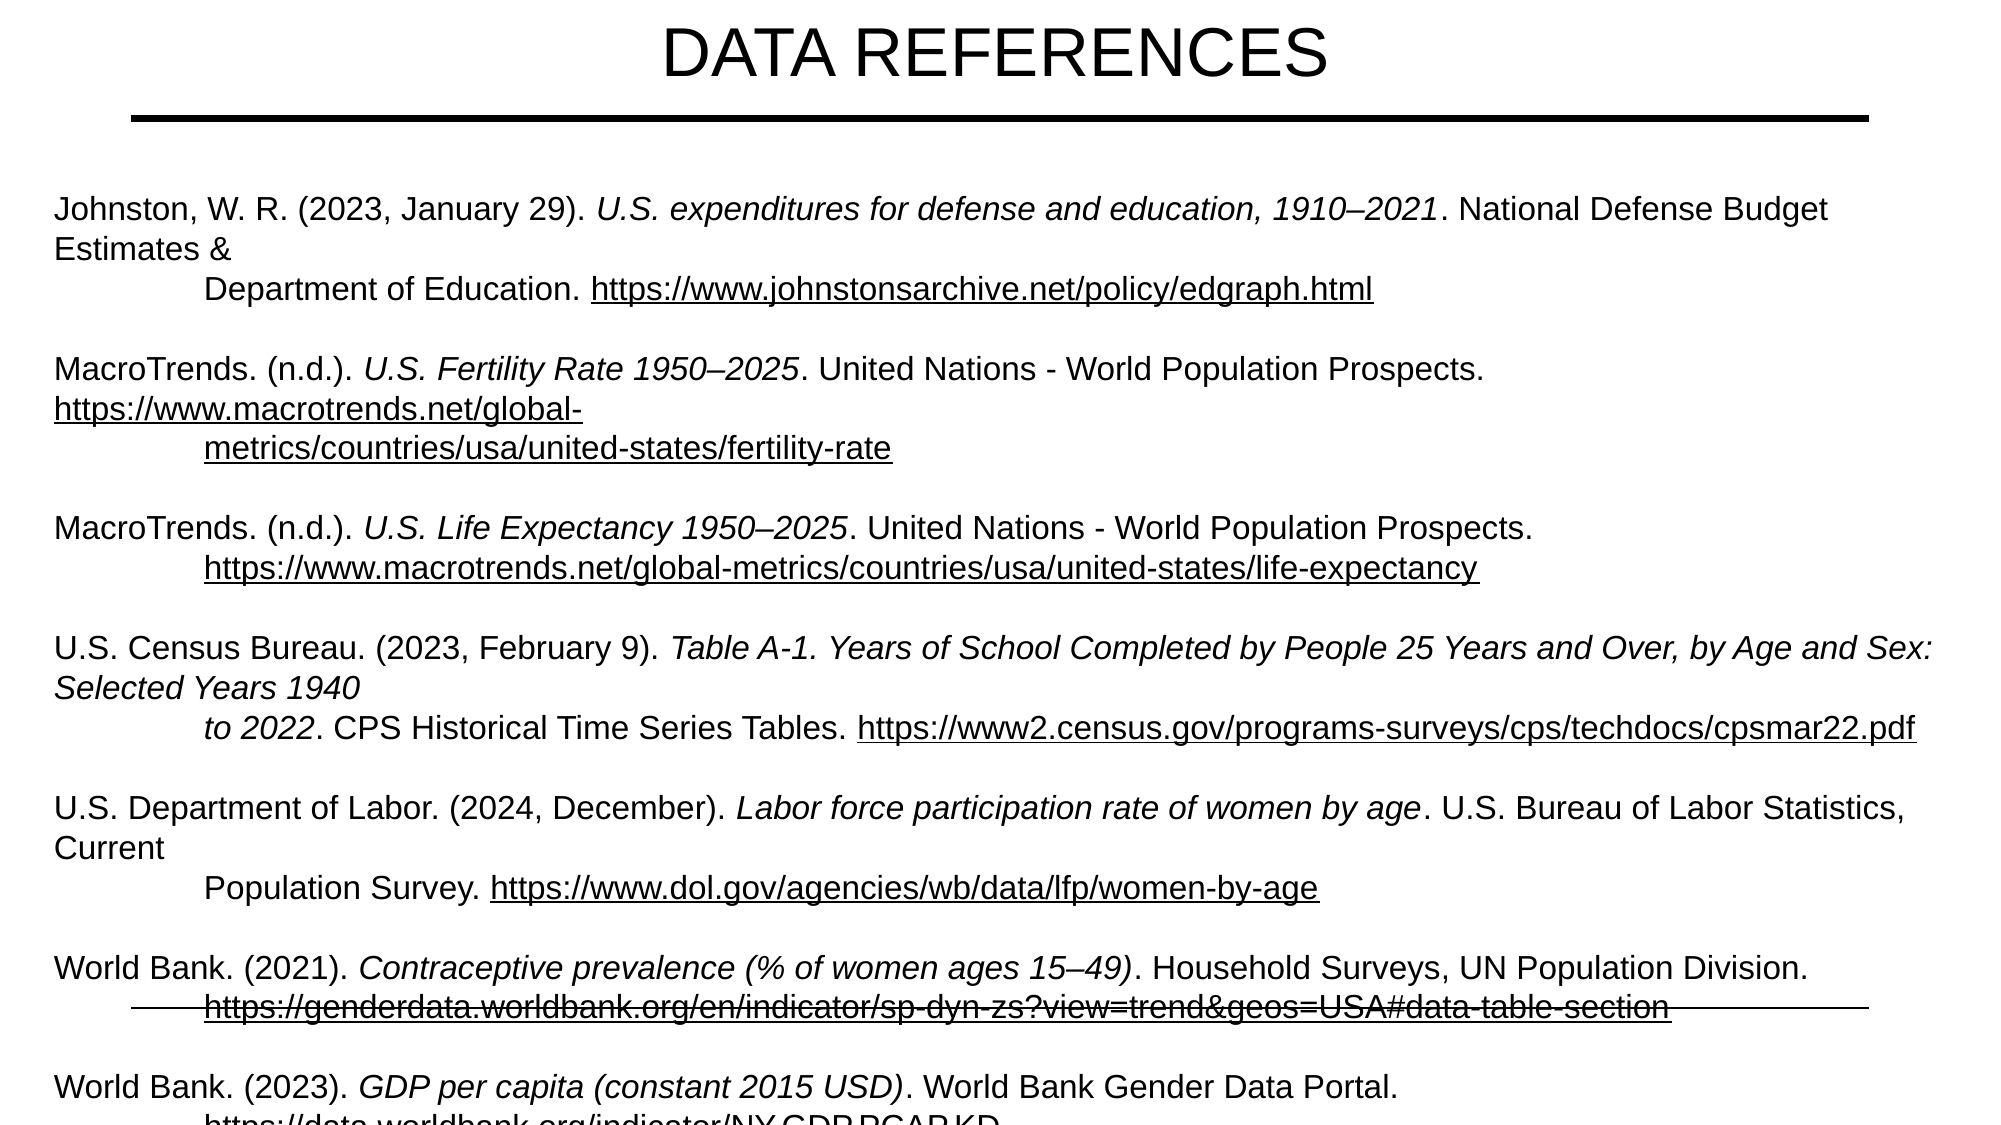

Data References
Johnston, W. R. (2023, January 29). U.S. expenditures for defense and education, 1910–2021. National Defense Budget Estimates &
	Department of Education. https://www.johnstonsarchive.net/policy/edgraph.html

MacroTrends. (n.d.). U.S. Fertility Rate 1950–2025. United Nations - World Population Prospects. https://www.macrotrends.net/global-
metrics/countries/usa/united-states/fertility-rate

MacroTrends. (n.d.). U.S. Life Expectancy 1950–2025. United Nations - World Population Prospects.
https://www.macrotrends.net/global-metrics/countries/usa/united-states/life-expectancy

U.S. Census Bureau. (2023, February 9). Table A-1. Years of School Completed by People 25 Years and Over, by Age and Sex: Selected Years 1940
	to 2022. CPS Historical Time Series Tables. https://www2.census.gov/programs-surveys/cps/techdocs/cpsmar22.pdf

U.S. Department of Labor. (2024, December). Labor force participation rate of women by age. U.S. Bureau of Labor Statistics, Current
	Population Survey. https://www.dol.gov/agencies/wb/data/lfp/women-by-age

World Bank. (2021). Contraceptive prevalence (% of women ages 15–49). Household Surveys, UN Population Division.
https://genderdata.worldbank.org/en/indicator/sp-dyn-zs?view=trend&geos=USA#data-table-section

World Bank. (2023). GDP per capita (constant 2015 USD). World Bank Gender Data Portal.
https://data.worldbank.org/indicator/NY.GDP.PCAP.KD